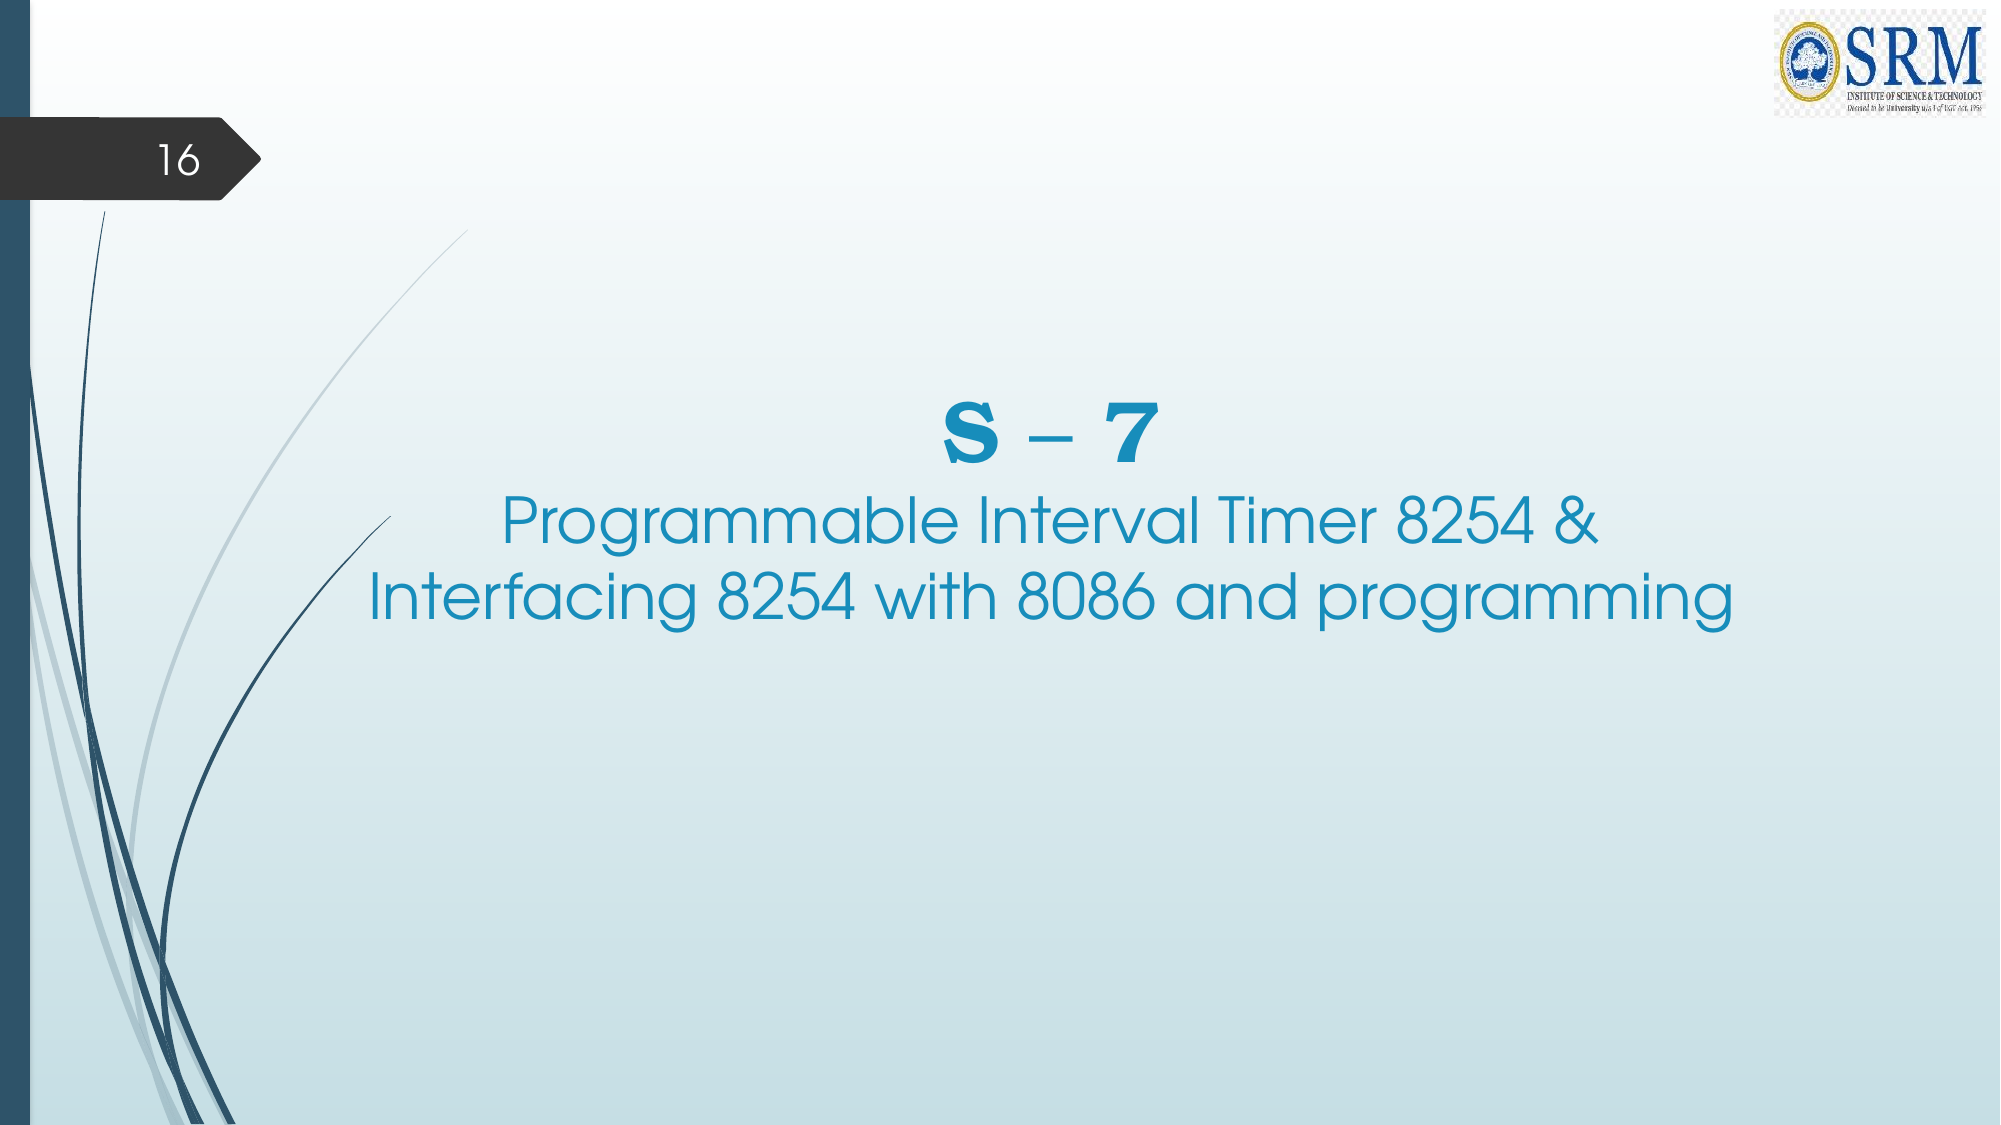

16
# S – 7 Programmable Interval Timer 8254 & Interfacing 8254 with 8086 and programming